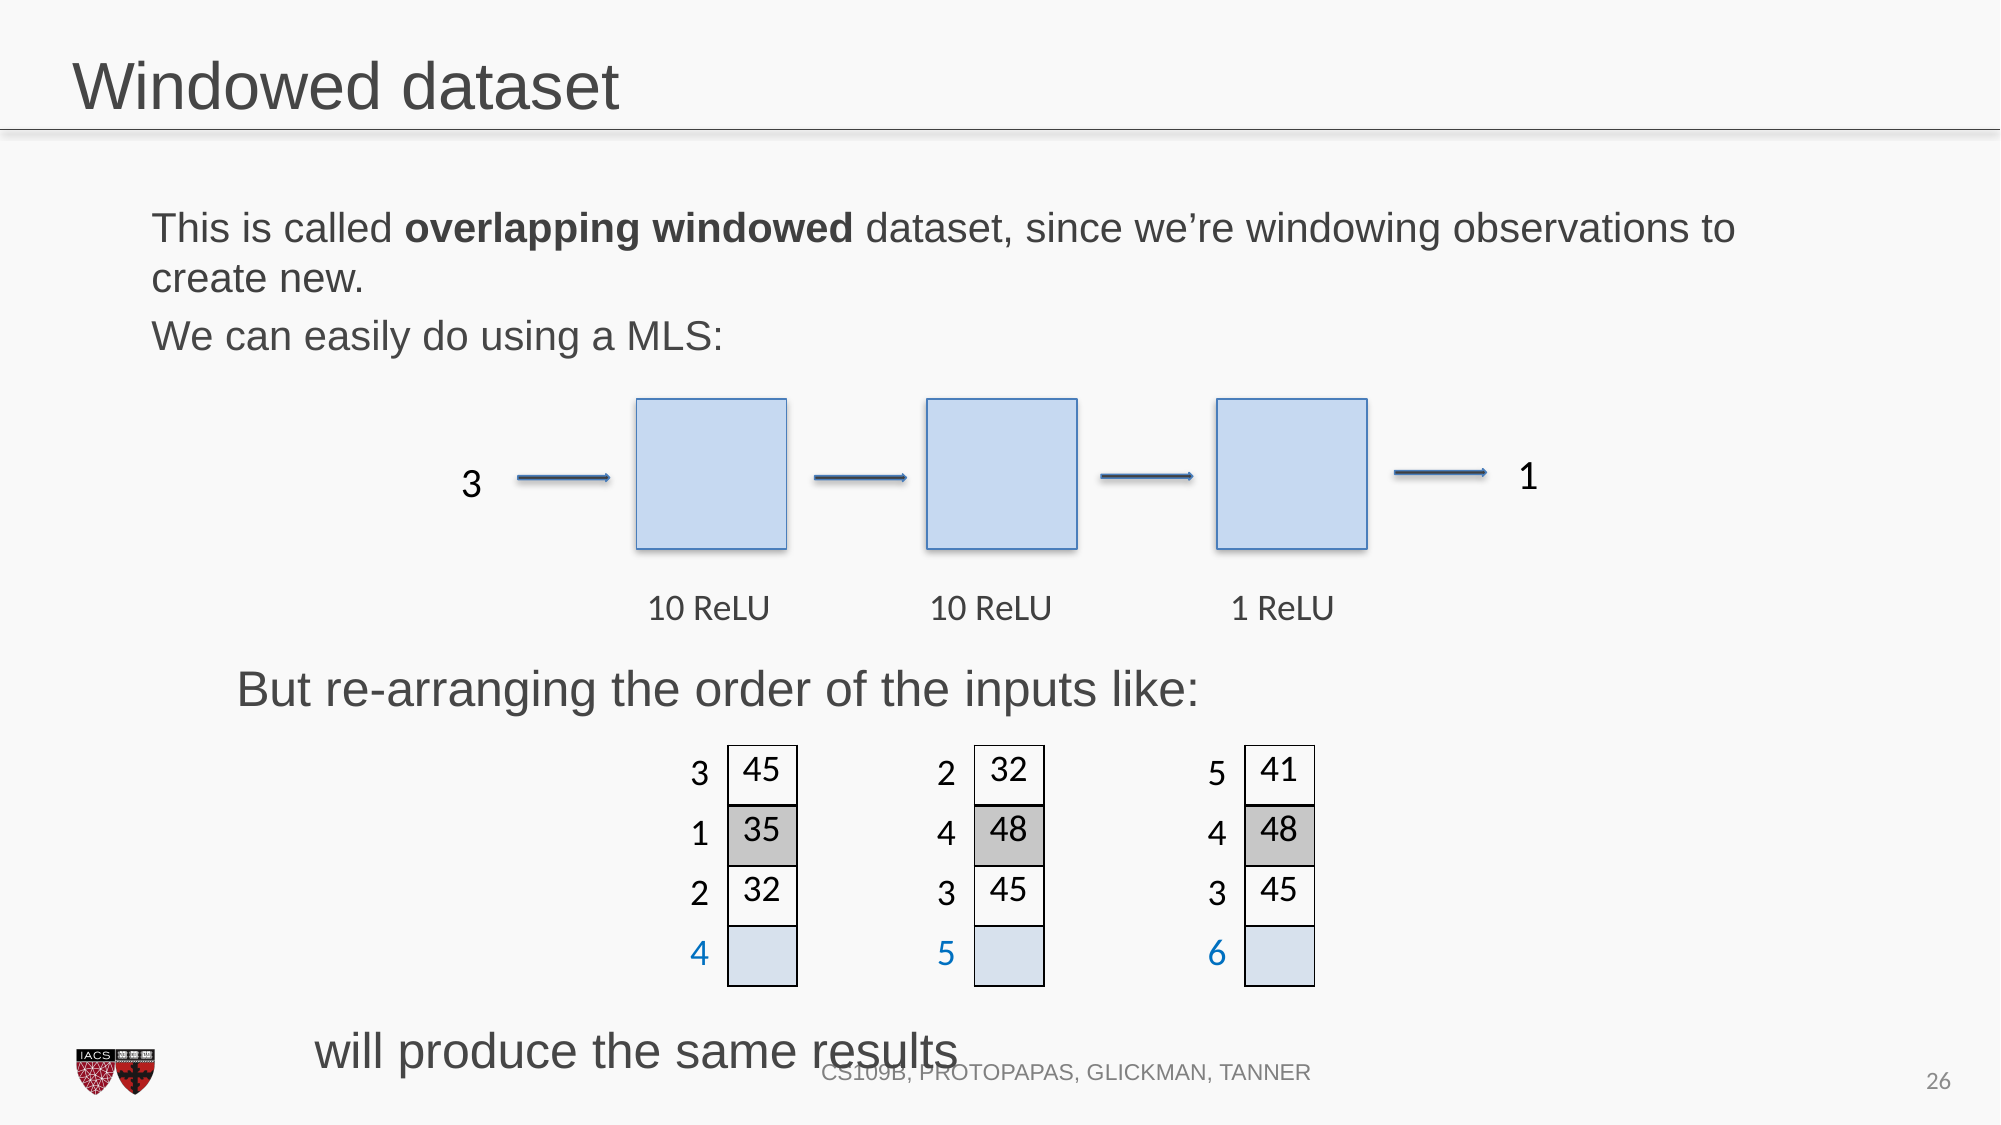

# Windowed dataset
This is called overlapping windowed dataset, since we’re windowing observations to create new.
We can easily do using a MLS:

1
3

10 ReLU
10 ReLU
1 ReLU
But re-arranging the order of the inputs like:
| 45 |
| --- |
| 35 |
| 32 |
|  |
| 32 |
| --- |
| 48 |
| 45 |
|  |
| 41 |
| --- |
| 48 |
| 45 |
|  |
| 3 |
| --- |
| 1 |
| 2 |
| 4 |
| 2 |
| --- |
| 4 |
| 3 |
| 5 |
| 5 |
| --- |
| 4 |
| 3 |
| 6 |
will produce the same results
26